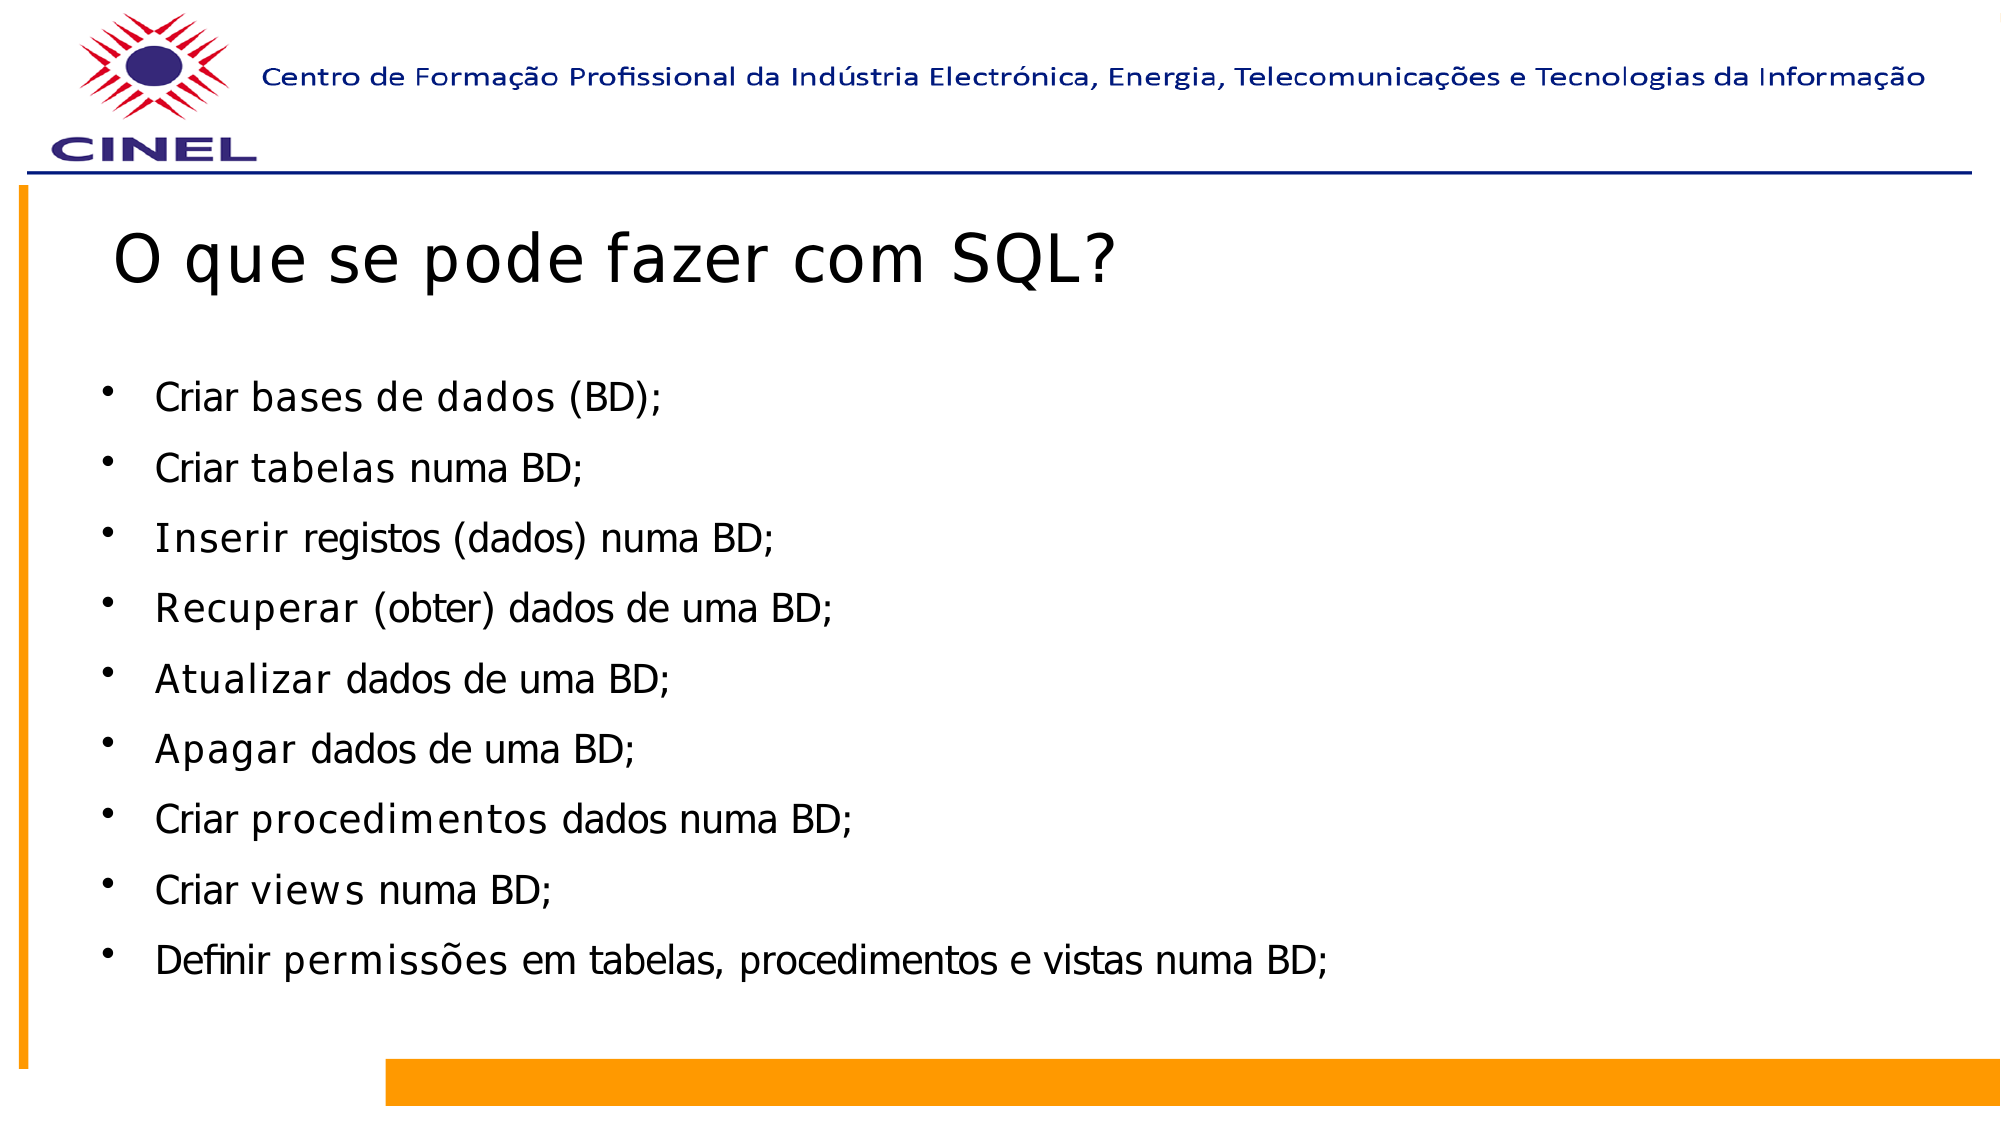

# O que se pode fazer com SQL?
Criar bases de dados (BD);
Criar tabelas numa BD;
Inserir registos (dados) numa BD;
Recuperar (obter) dados de uma BD;
Atualizar dados de uma BD;
Apagar dados de uma BD;
Criar procedimentos dados numa BD;
Criar views numa BD;
Definir permissões em tabelas, procedimentos e vistas numa BD;